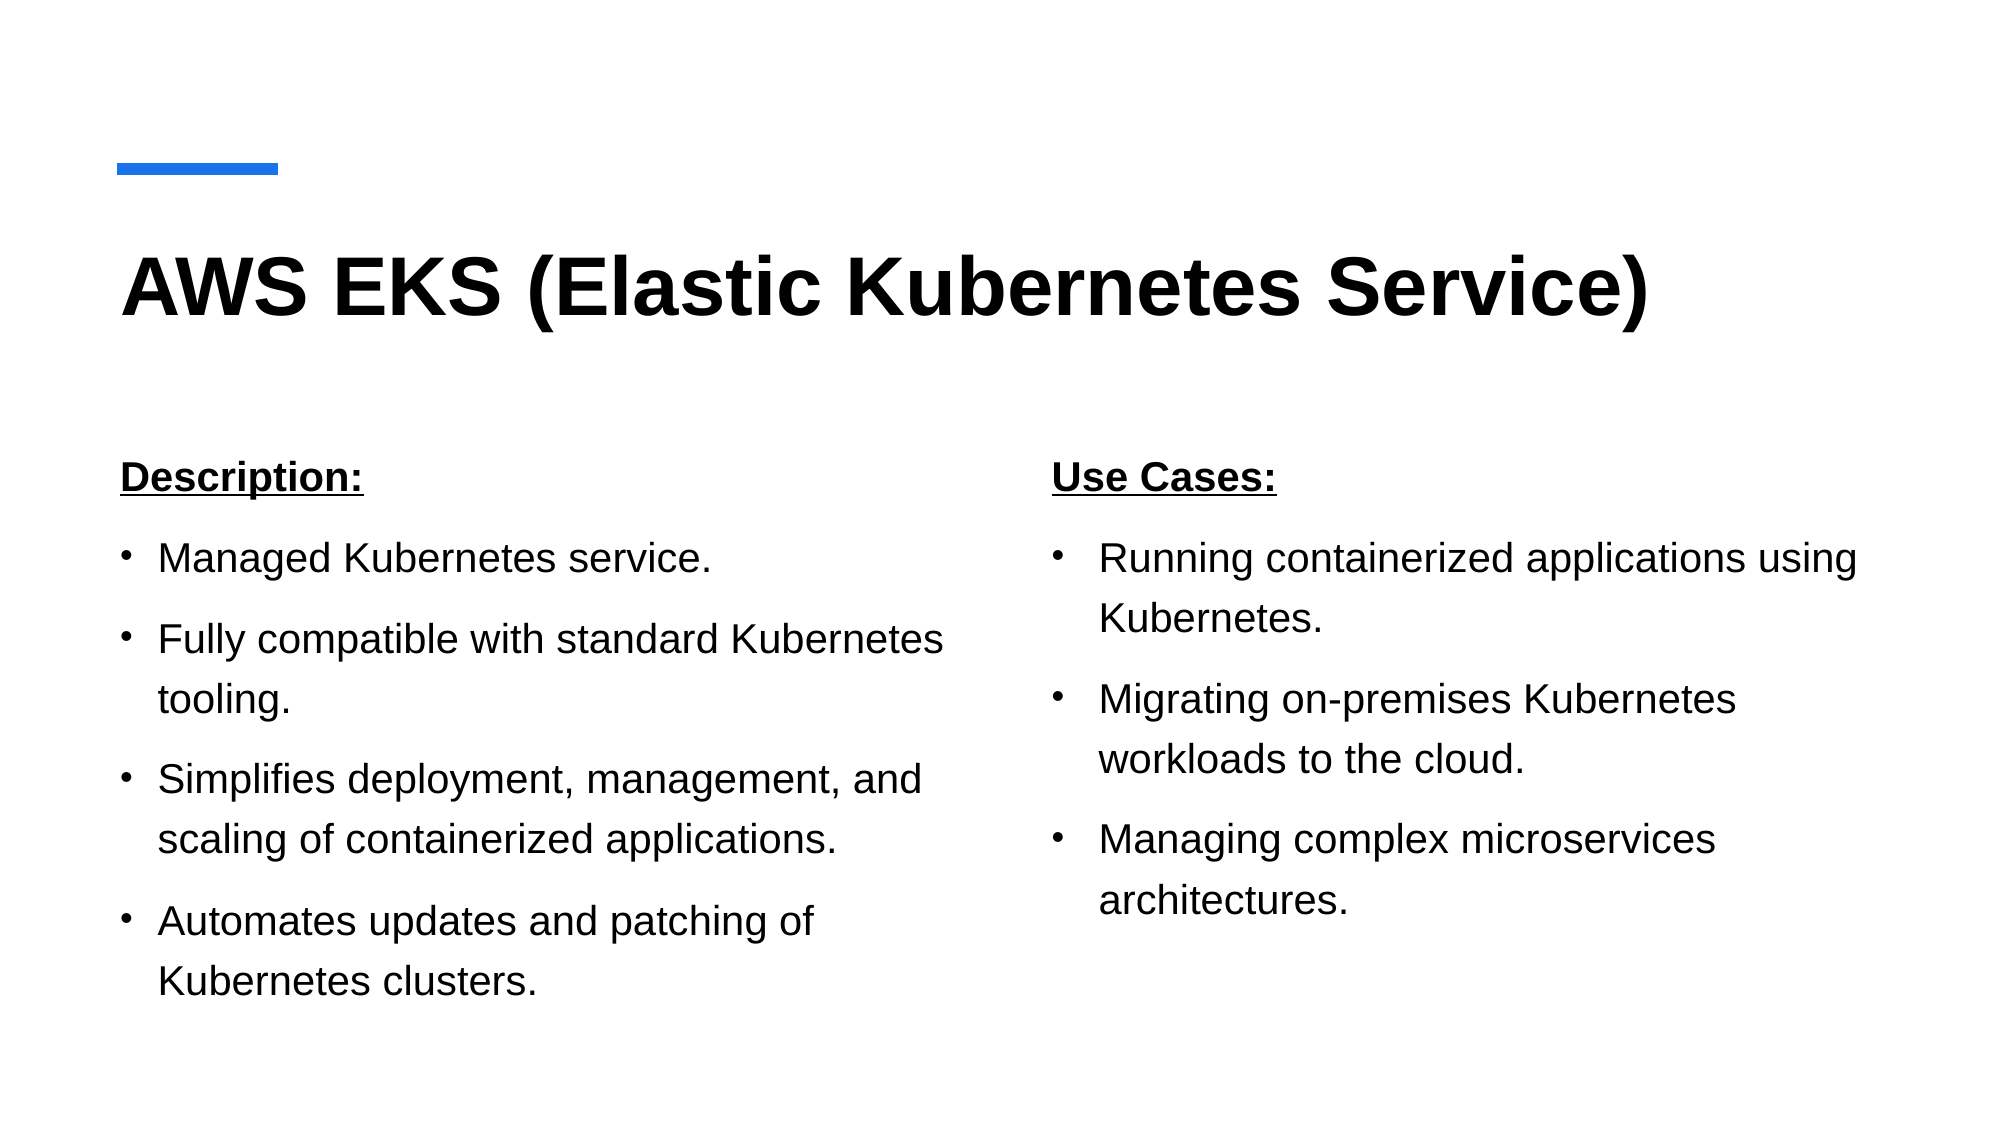

# AWS EKS (Elastic Kubernetes Service)
Description:
Managed Kubernetes service.
Fully compatible with standard Kubernetes tooling.
Simplifies deployment, management, and scaling of containerized applications.
Automates updates and patching of Kubernetes clusters.
Use Cases:
Running containerized applications using Kubernetes.
Migrating on-premises Kubernetes workloads to the cloud.
Managing complex microservices architectures.